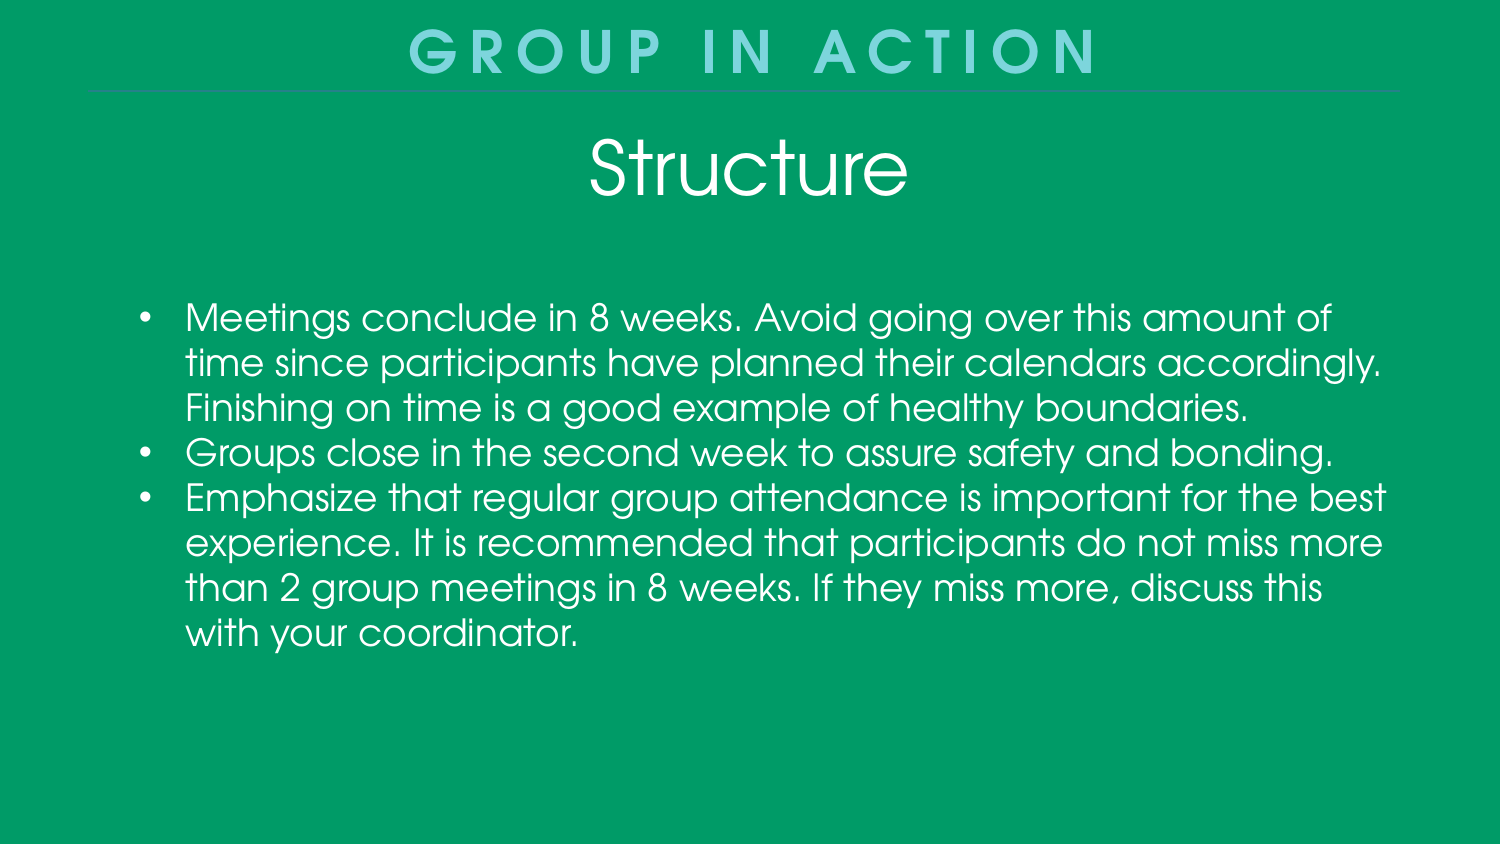

GROUP IN ACTION
Structure
Meetings conclude in 8 weeks. Avoid going over this amount of     time since participants have planned their calendars accordingly. Finishing on time is a good example of healthy boundaries.
Groups close in the second week to assure safety and bonding.
Emphasize that regular group attendance is important for the best experience. It is recommended that participants do not miss more than 2 group meetings in 8 weeks. If they miss more, discuss this    with your coordinator.